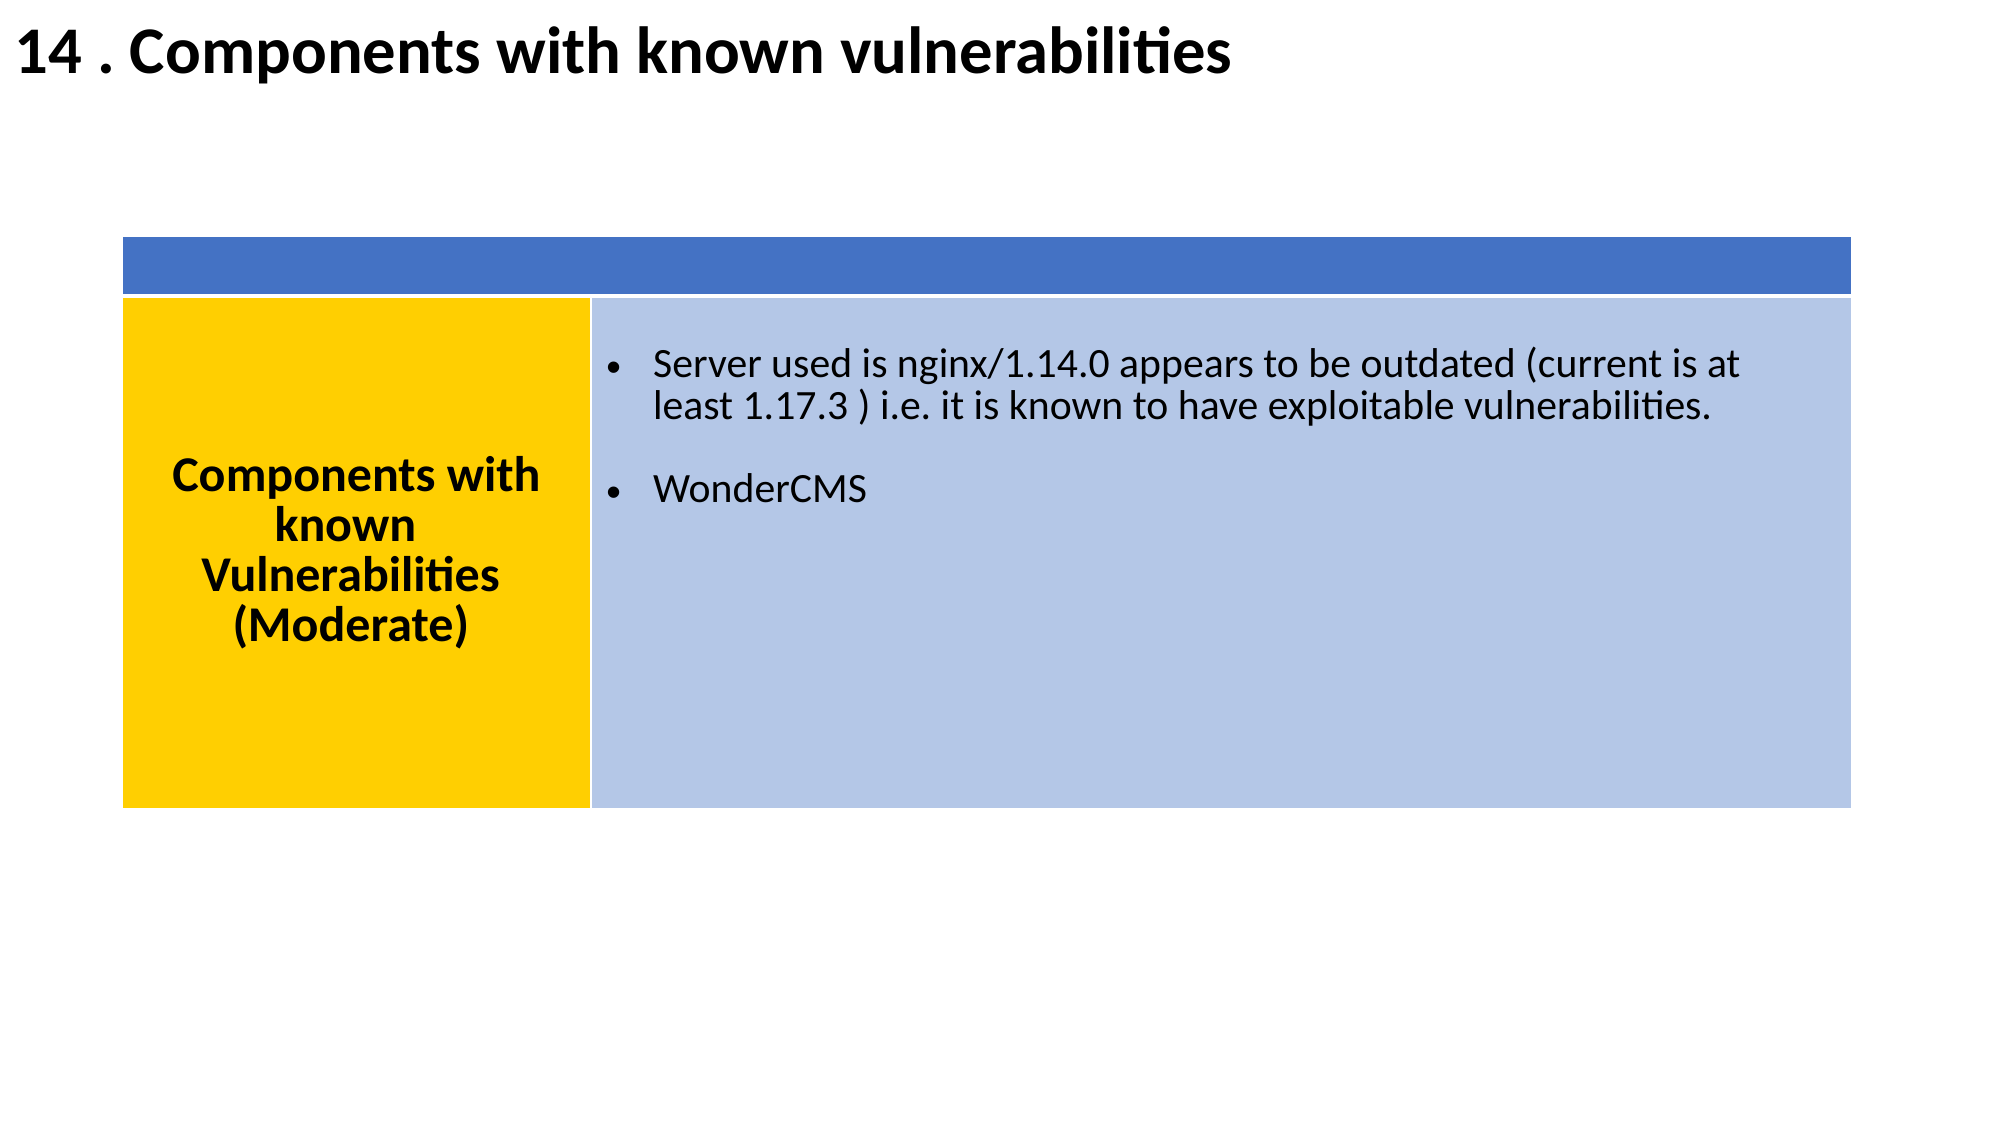

14 . Components with known vulnerabilities

|  |
| --- |
| Components with known Vulnerabilities (Moderate) | Server used is nginx/1.14.0 appears to be outdated (current is at least 1.17.3 ) i.e. it is known to have exploitable vulnerabilities. WonderCMS |
| --- | --- |